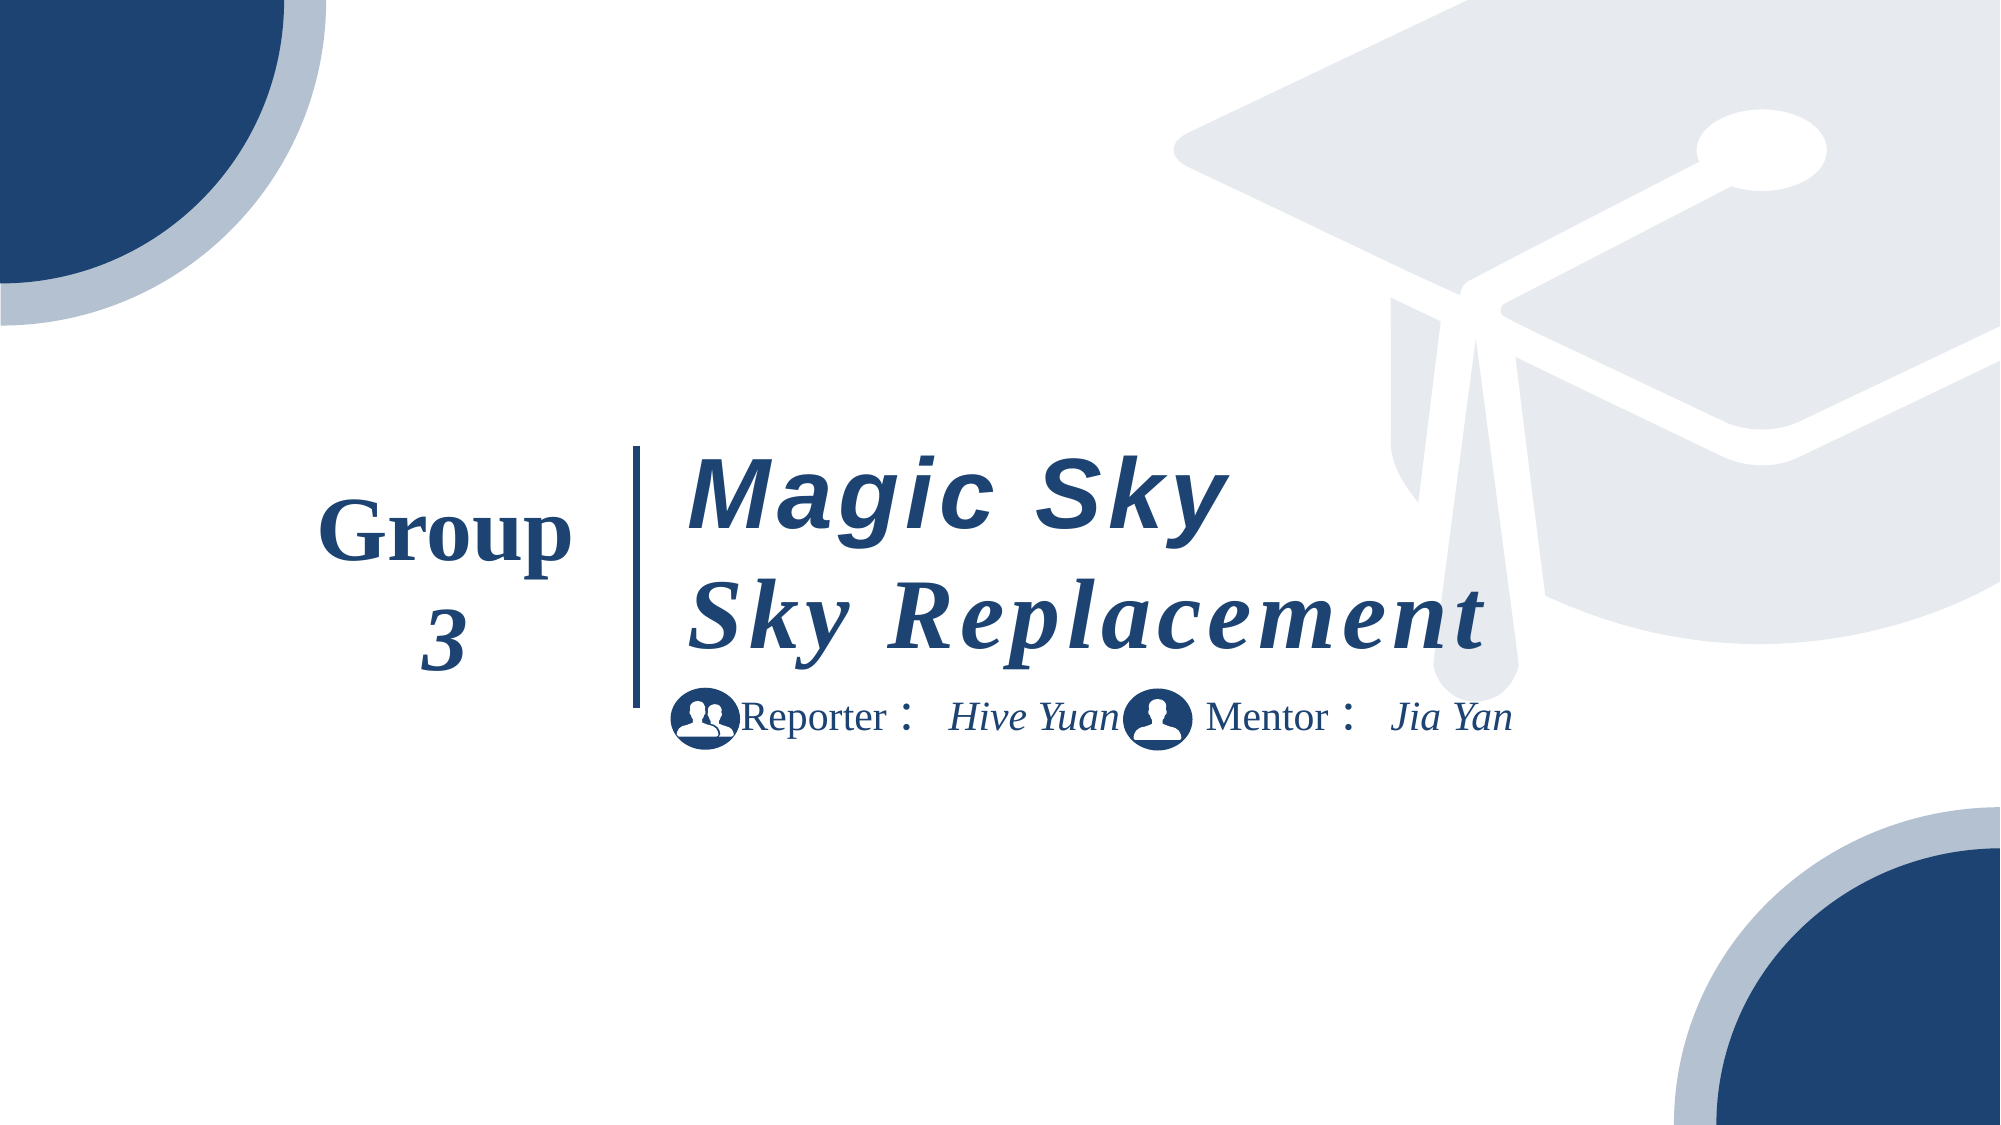

Magic Sky
Sky Replacement
Group
3
Reporter：Hive Yuan
Mentor：Jia Yan